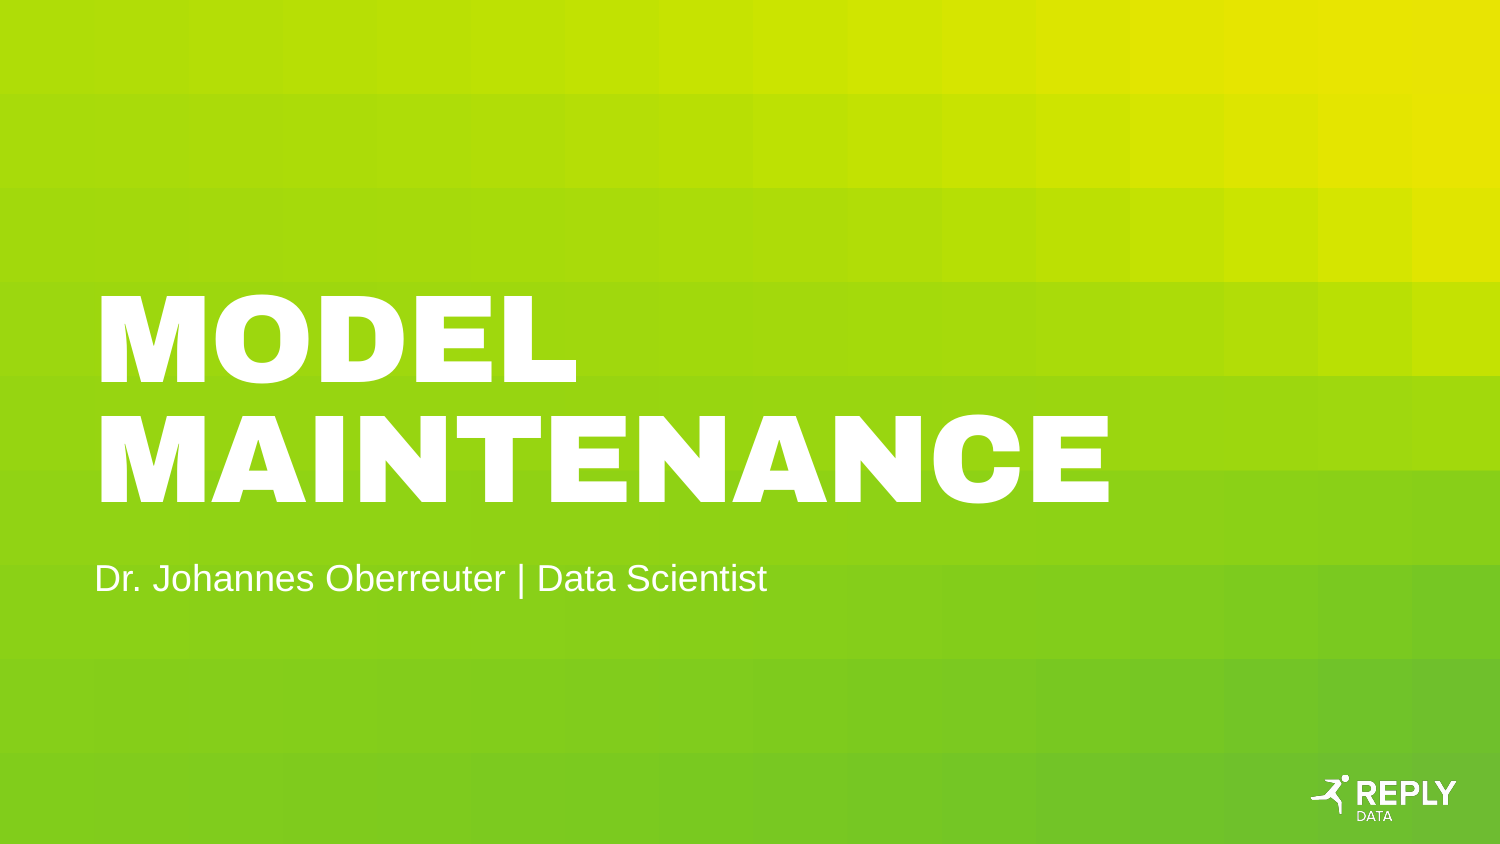

# Model Maintenance
Dr. Johannes Oberreuter | Data Scientist